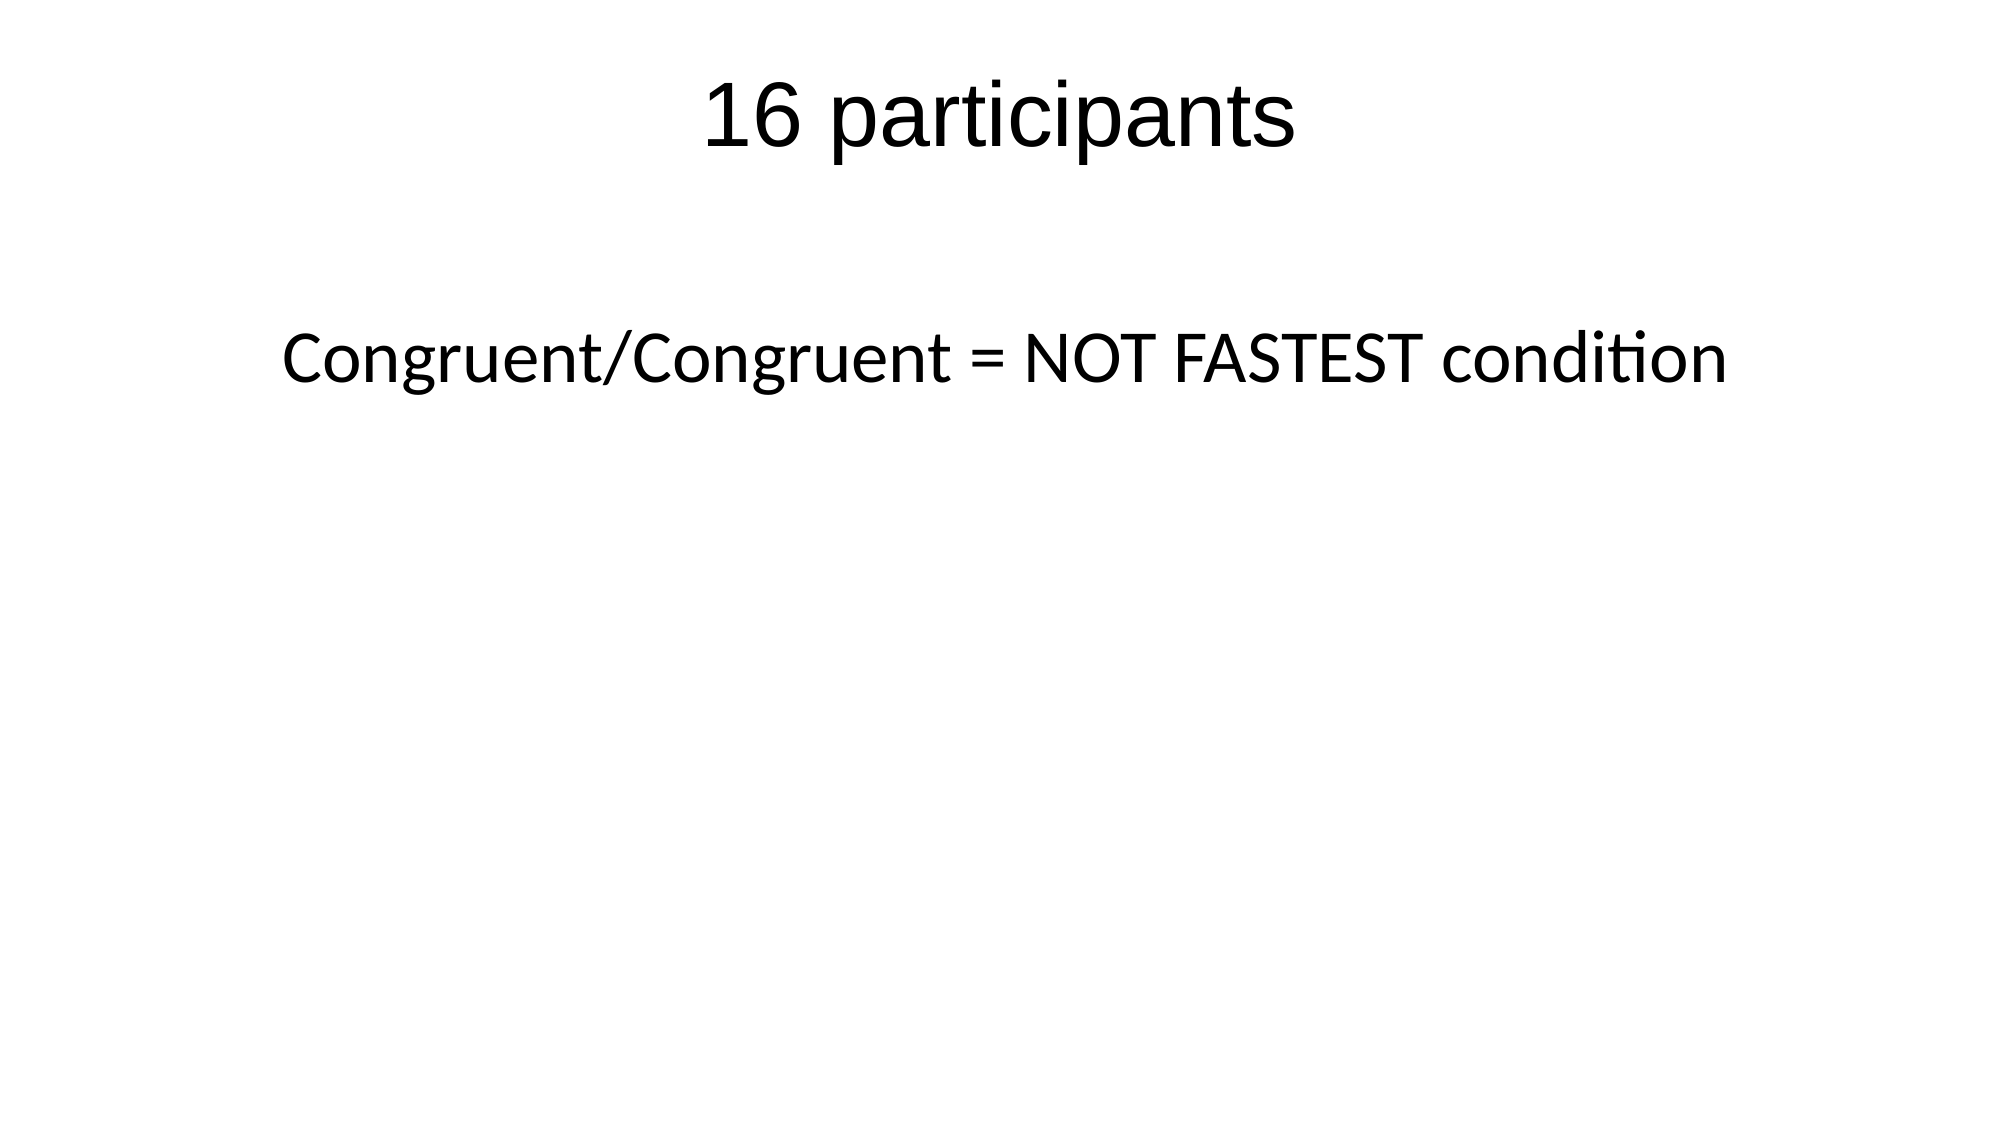

16 participants
Congruent/Congruent = NOT FASTEST condition